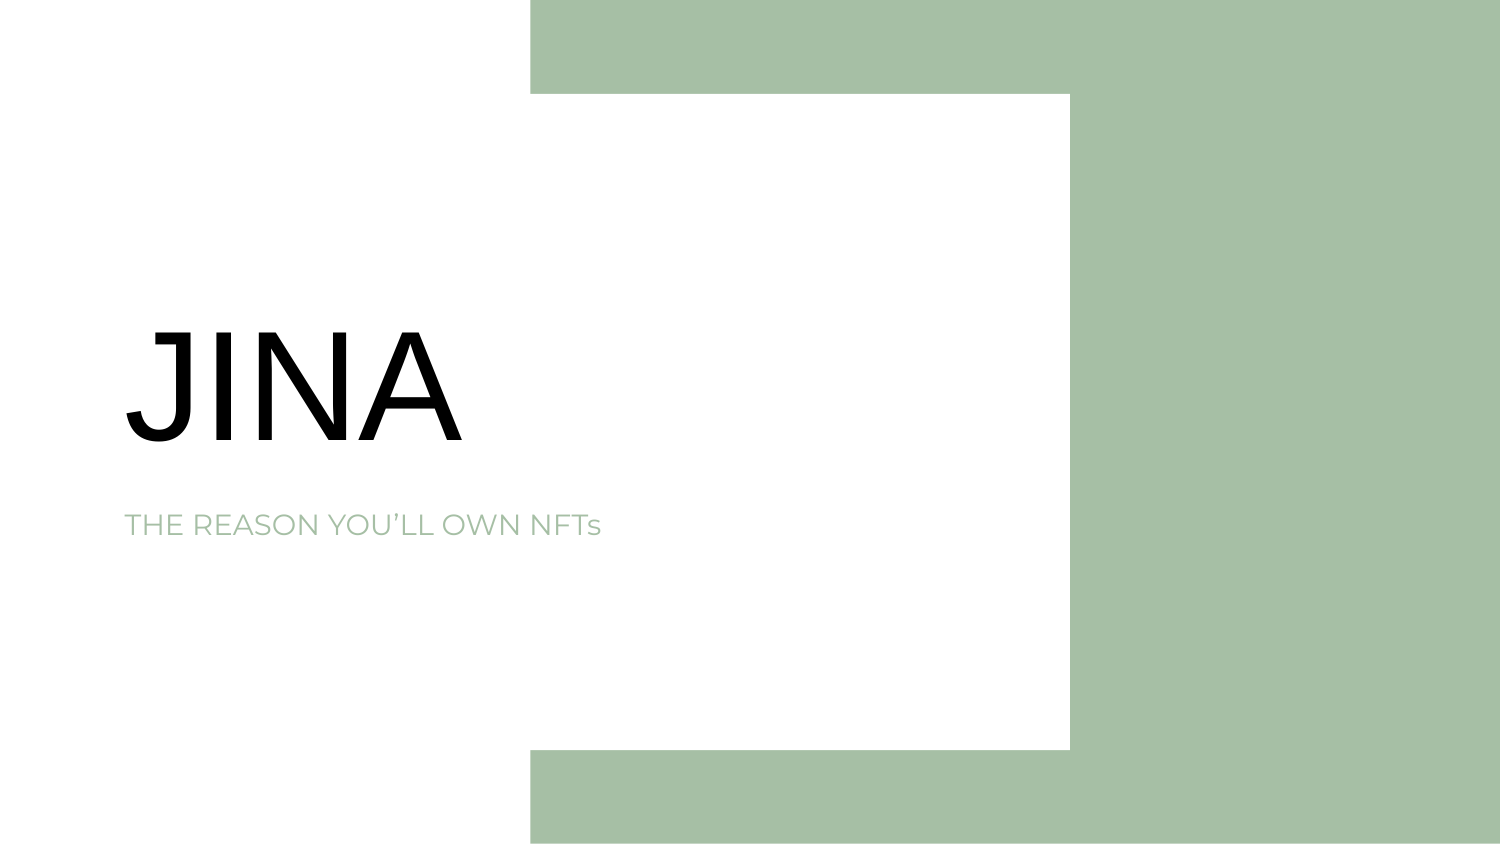

# JINA
THE REASON YOU’LL OWN NFTs